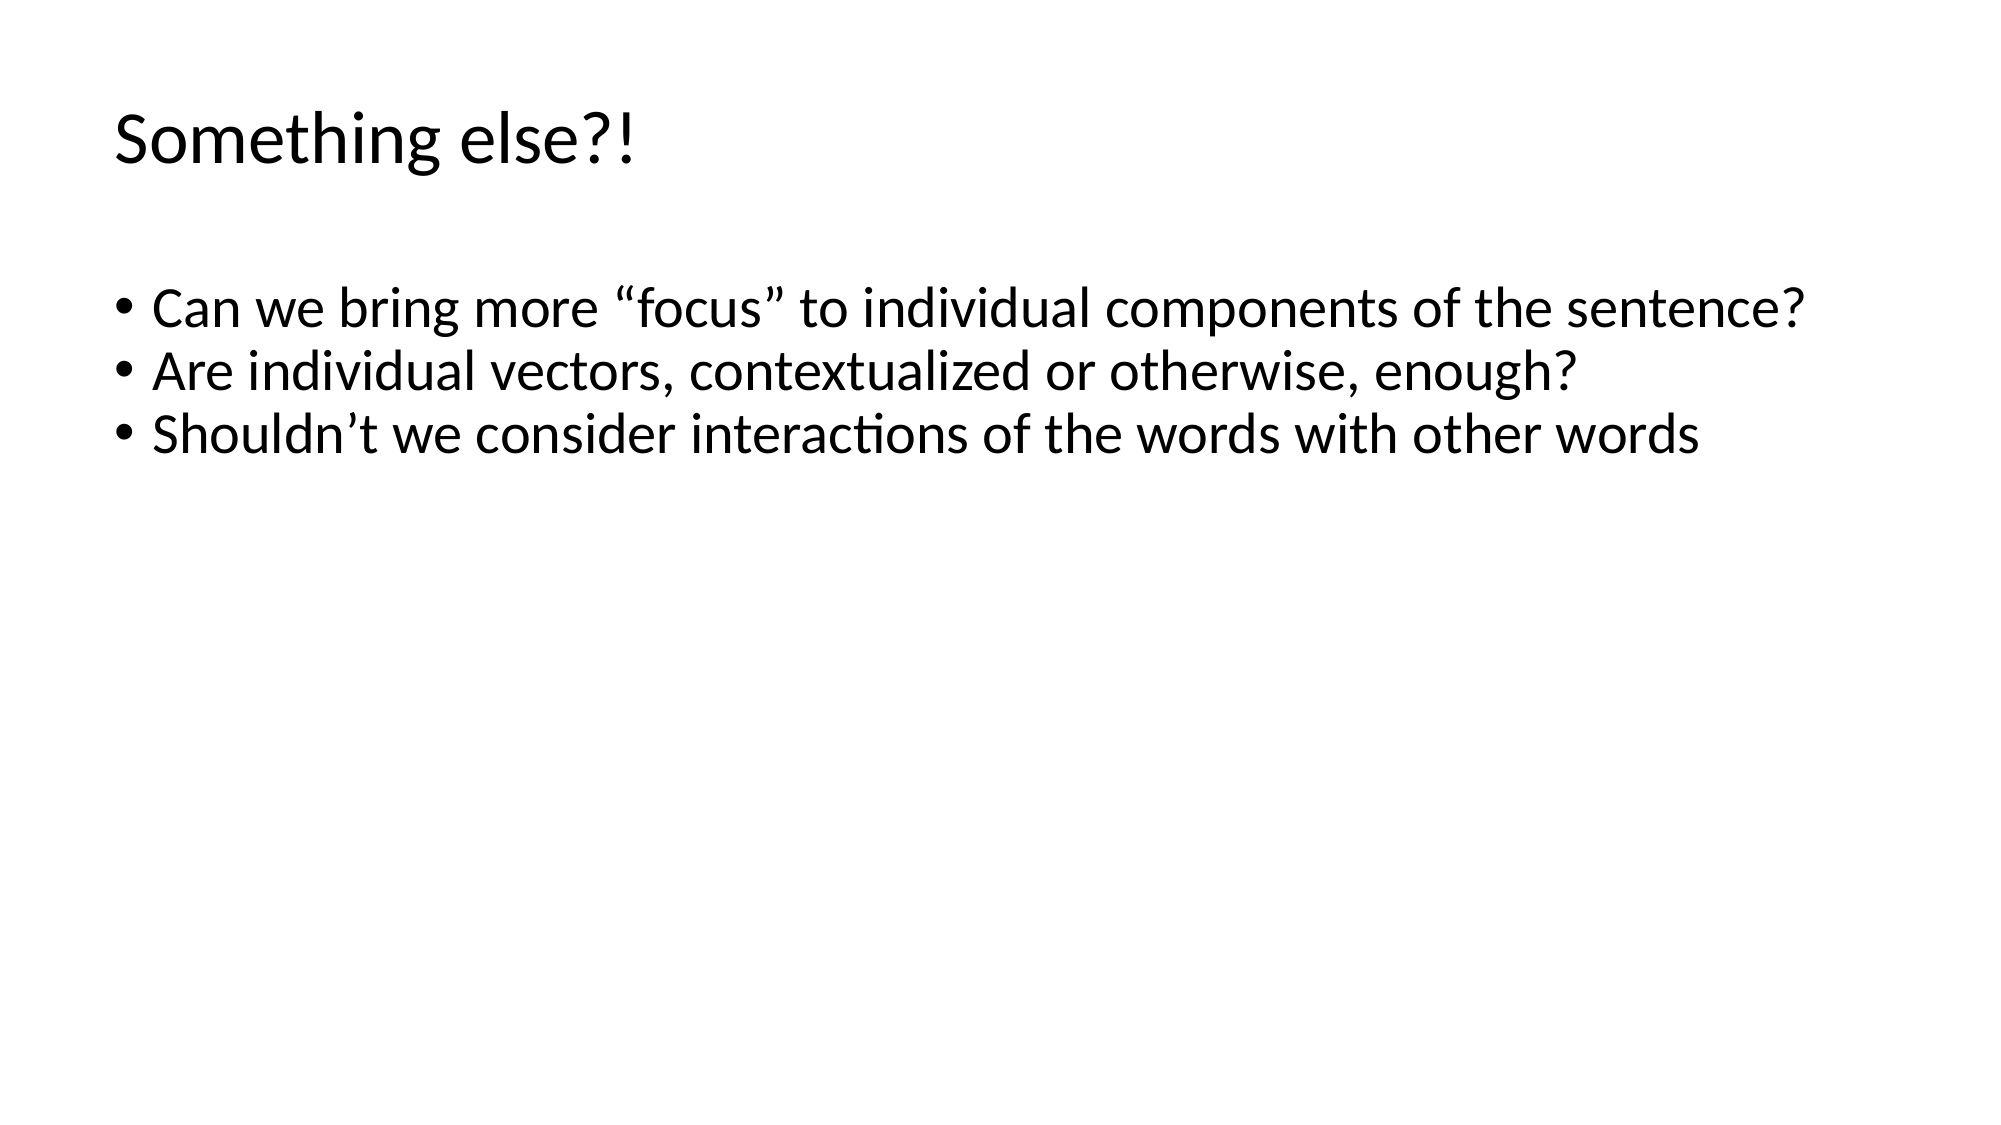

# Something else?!
Can we bring more “focus” to individual components of the sentence?
Are individual vectors, contextualized or otherwise, enough?
Shouldn’t we consider interactions of the words with other words